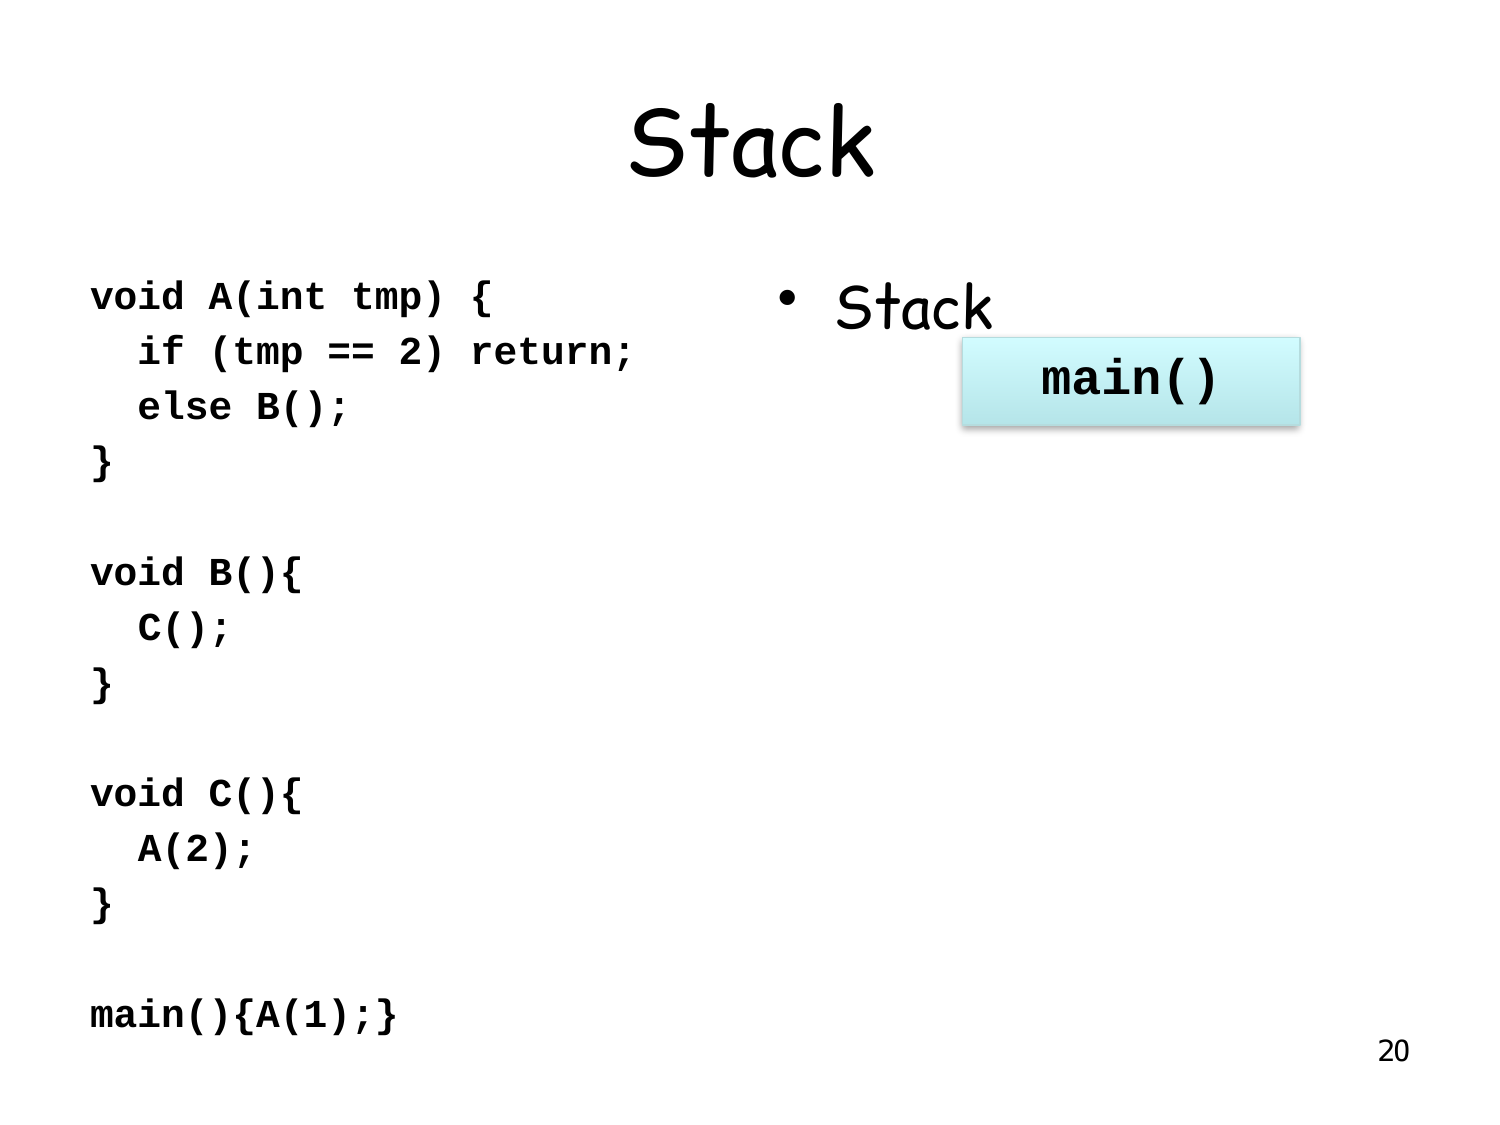

# Stack

void A(int tmp) {
  if (tmp == 2) return;
  else B();
}

void B(){
	C();
}

void C(){
	A(2);
}

main(){A(1);}

Stack
main()
20